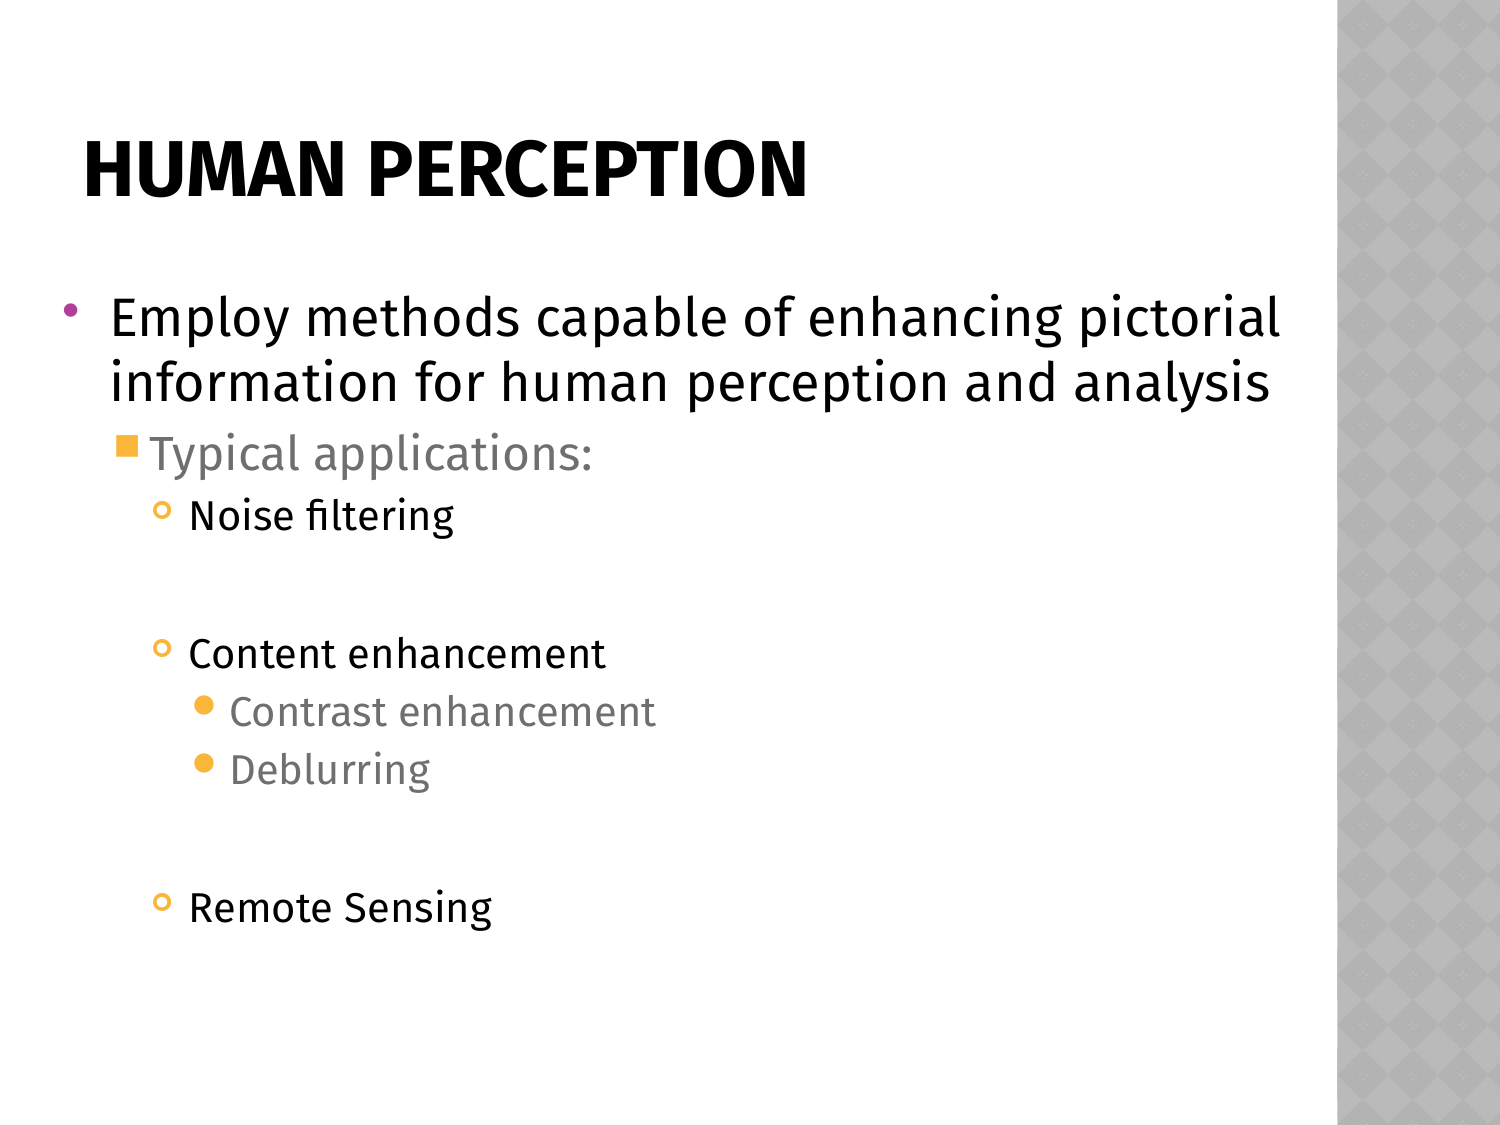

# Human perception
Employ methods capable of enhancing pictorial information for human perception and analysis
Typical applications:
Noise filtering

Content enhancement
Contrast enhancement
Deblurring

Remote Sensing